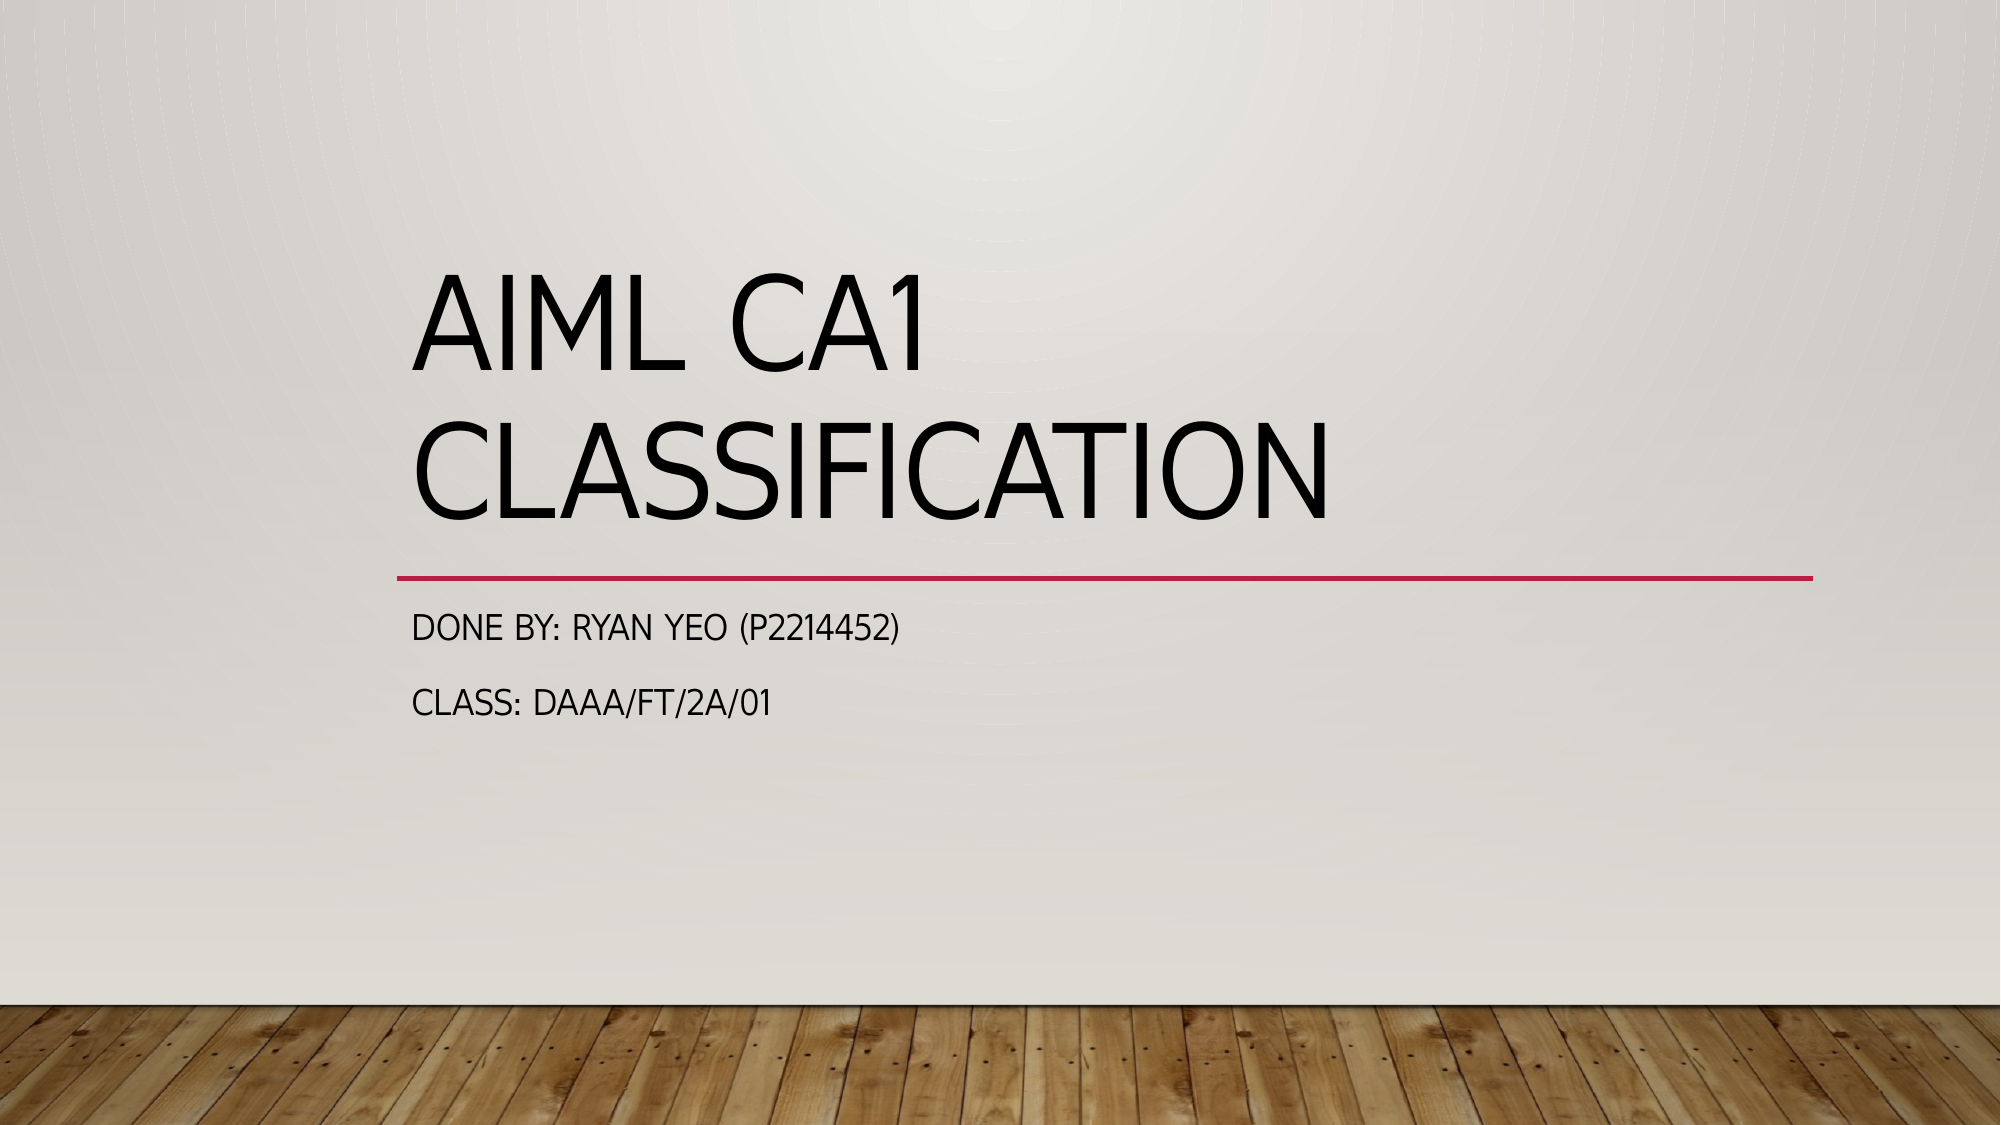

# AIML CA1 Classification
Done By: Ryan yeo (p2214452)
Class: daaa/ft/2a/01